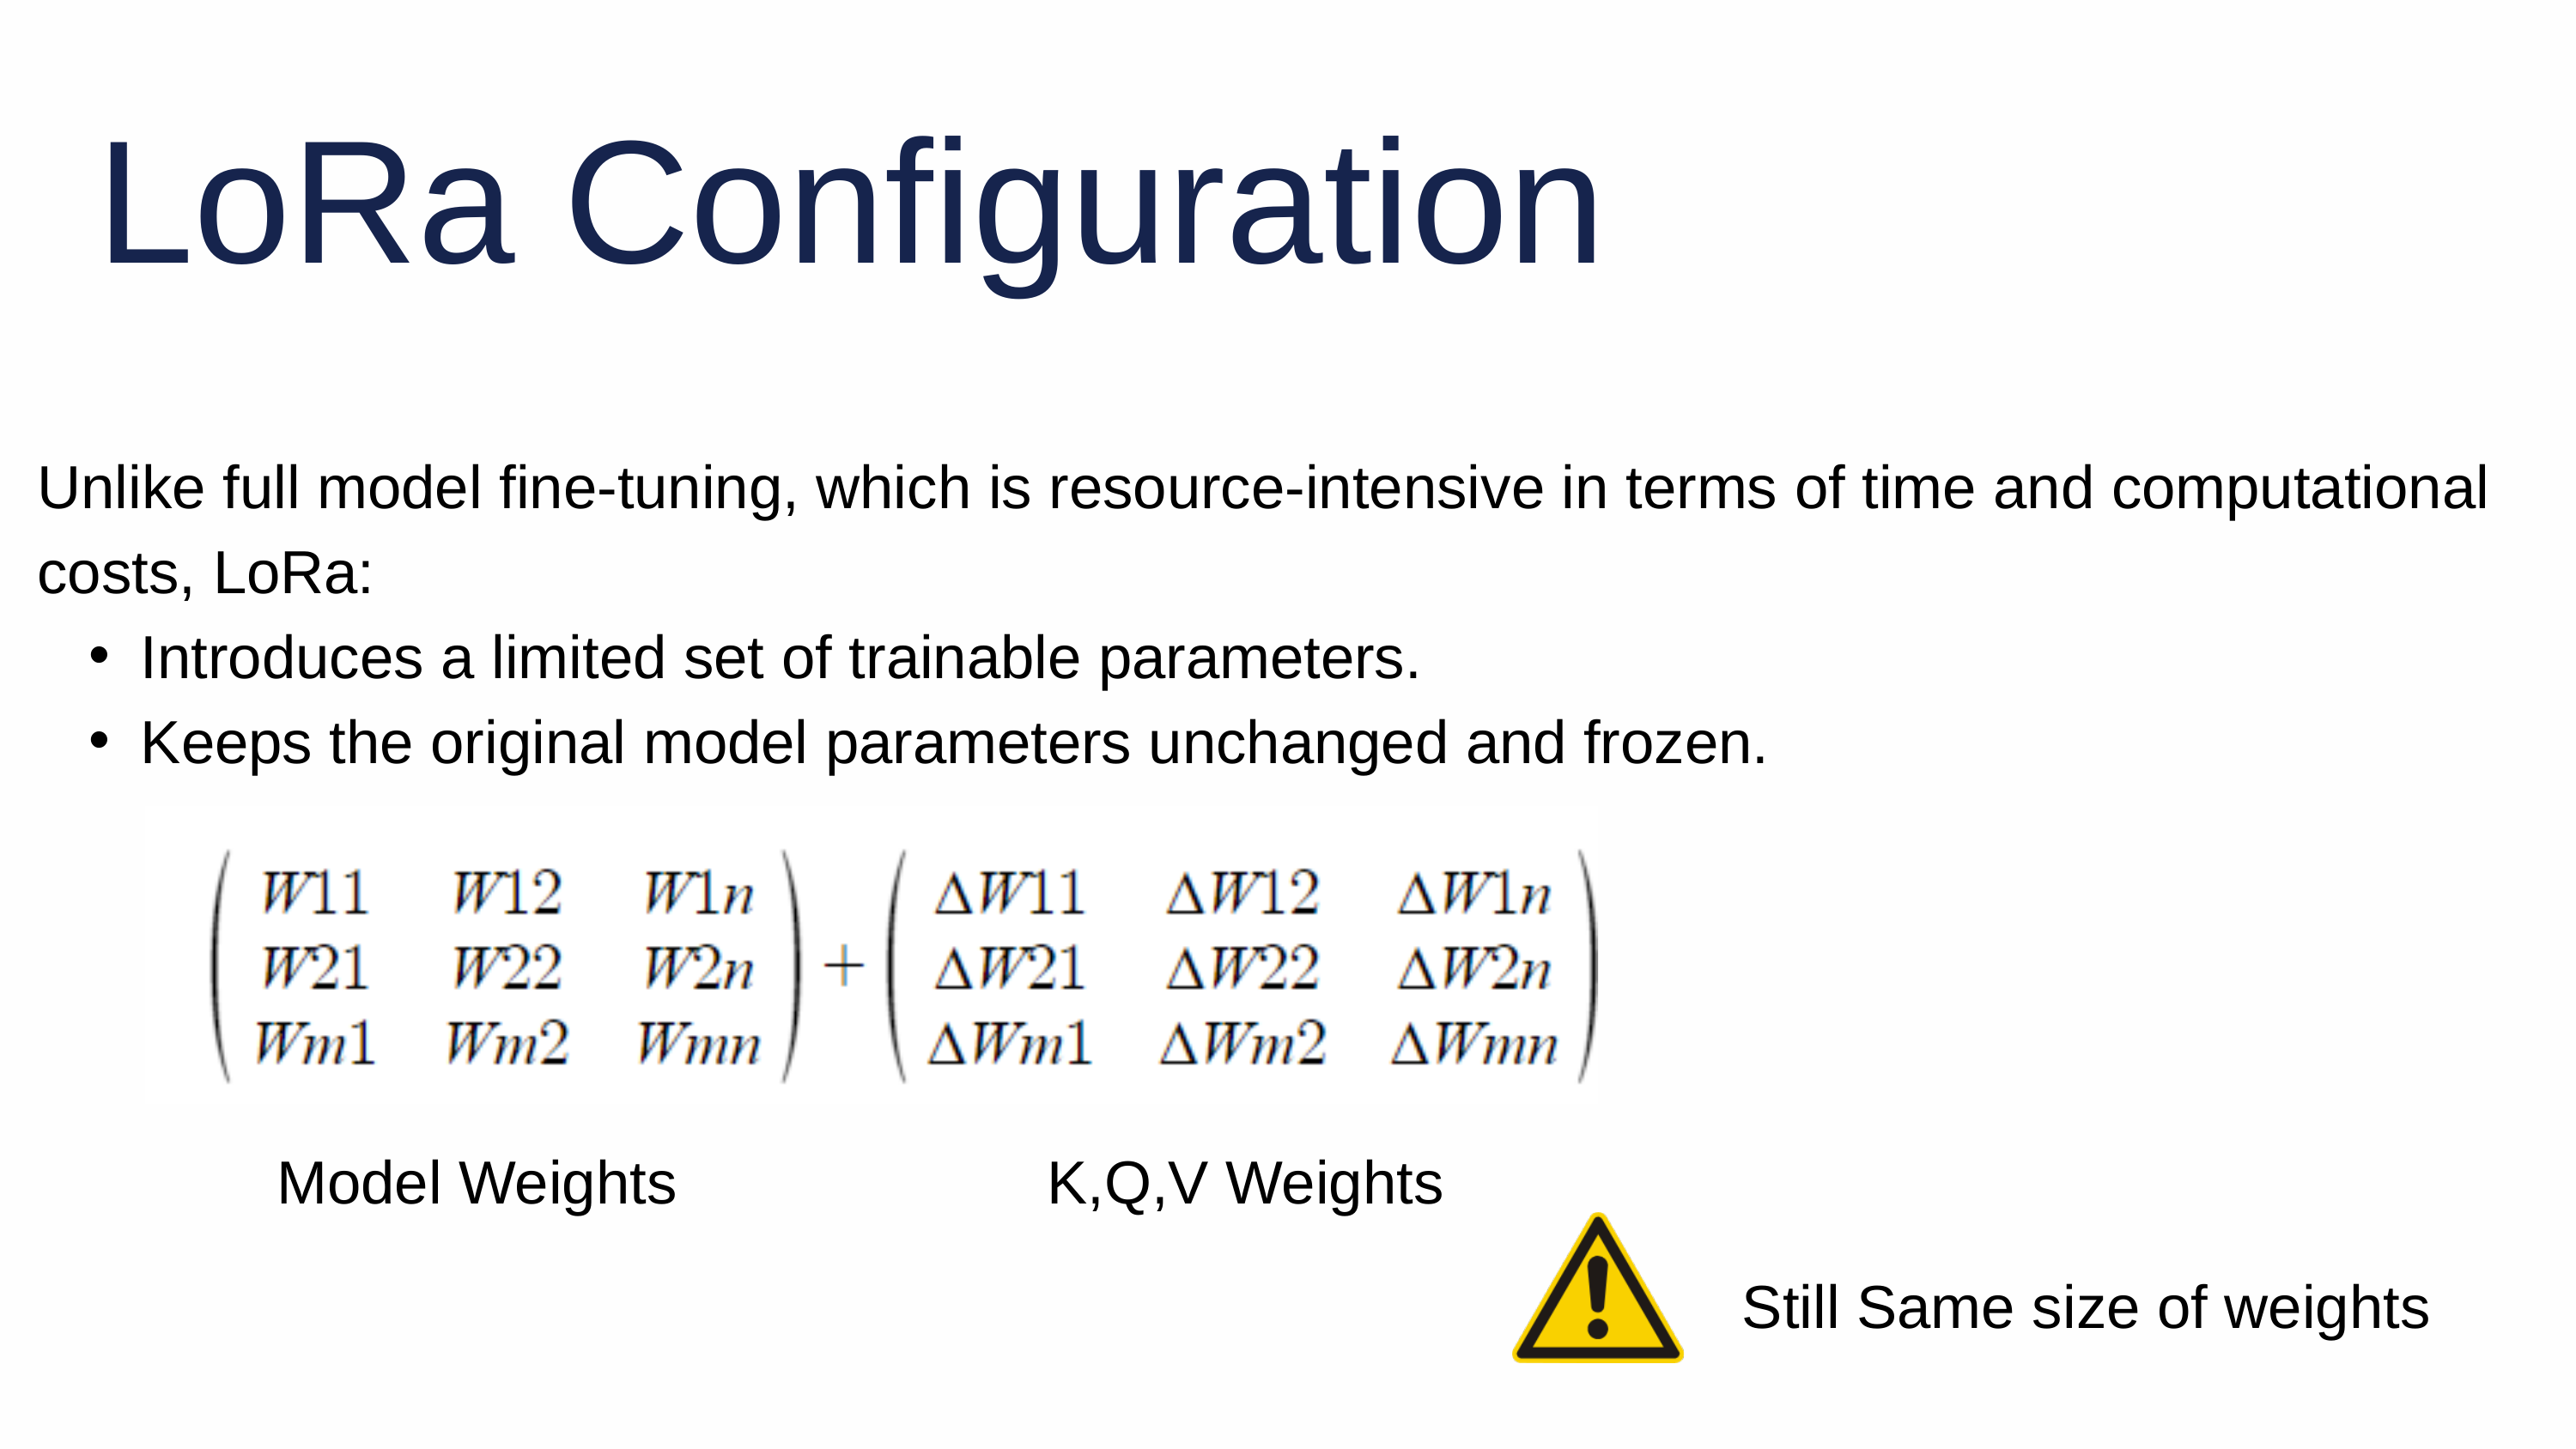

LoRa Configuration
Unlike full model fine-tuning, which is resource-intensive in terms of time and computational costs, LoRa:
Introduces a limited set of trainable parameters.
Keeps the original model parameters unchanged and frozen.

Model Weights
K,Q,V Weights

Still Same size of weights